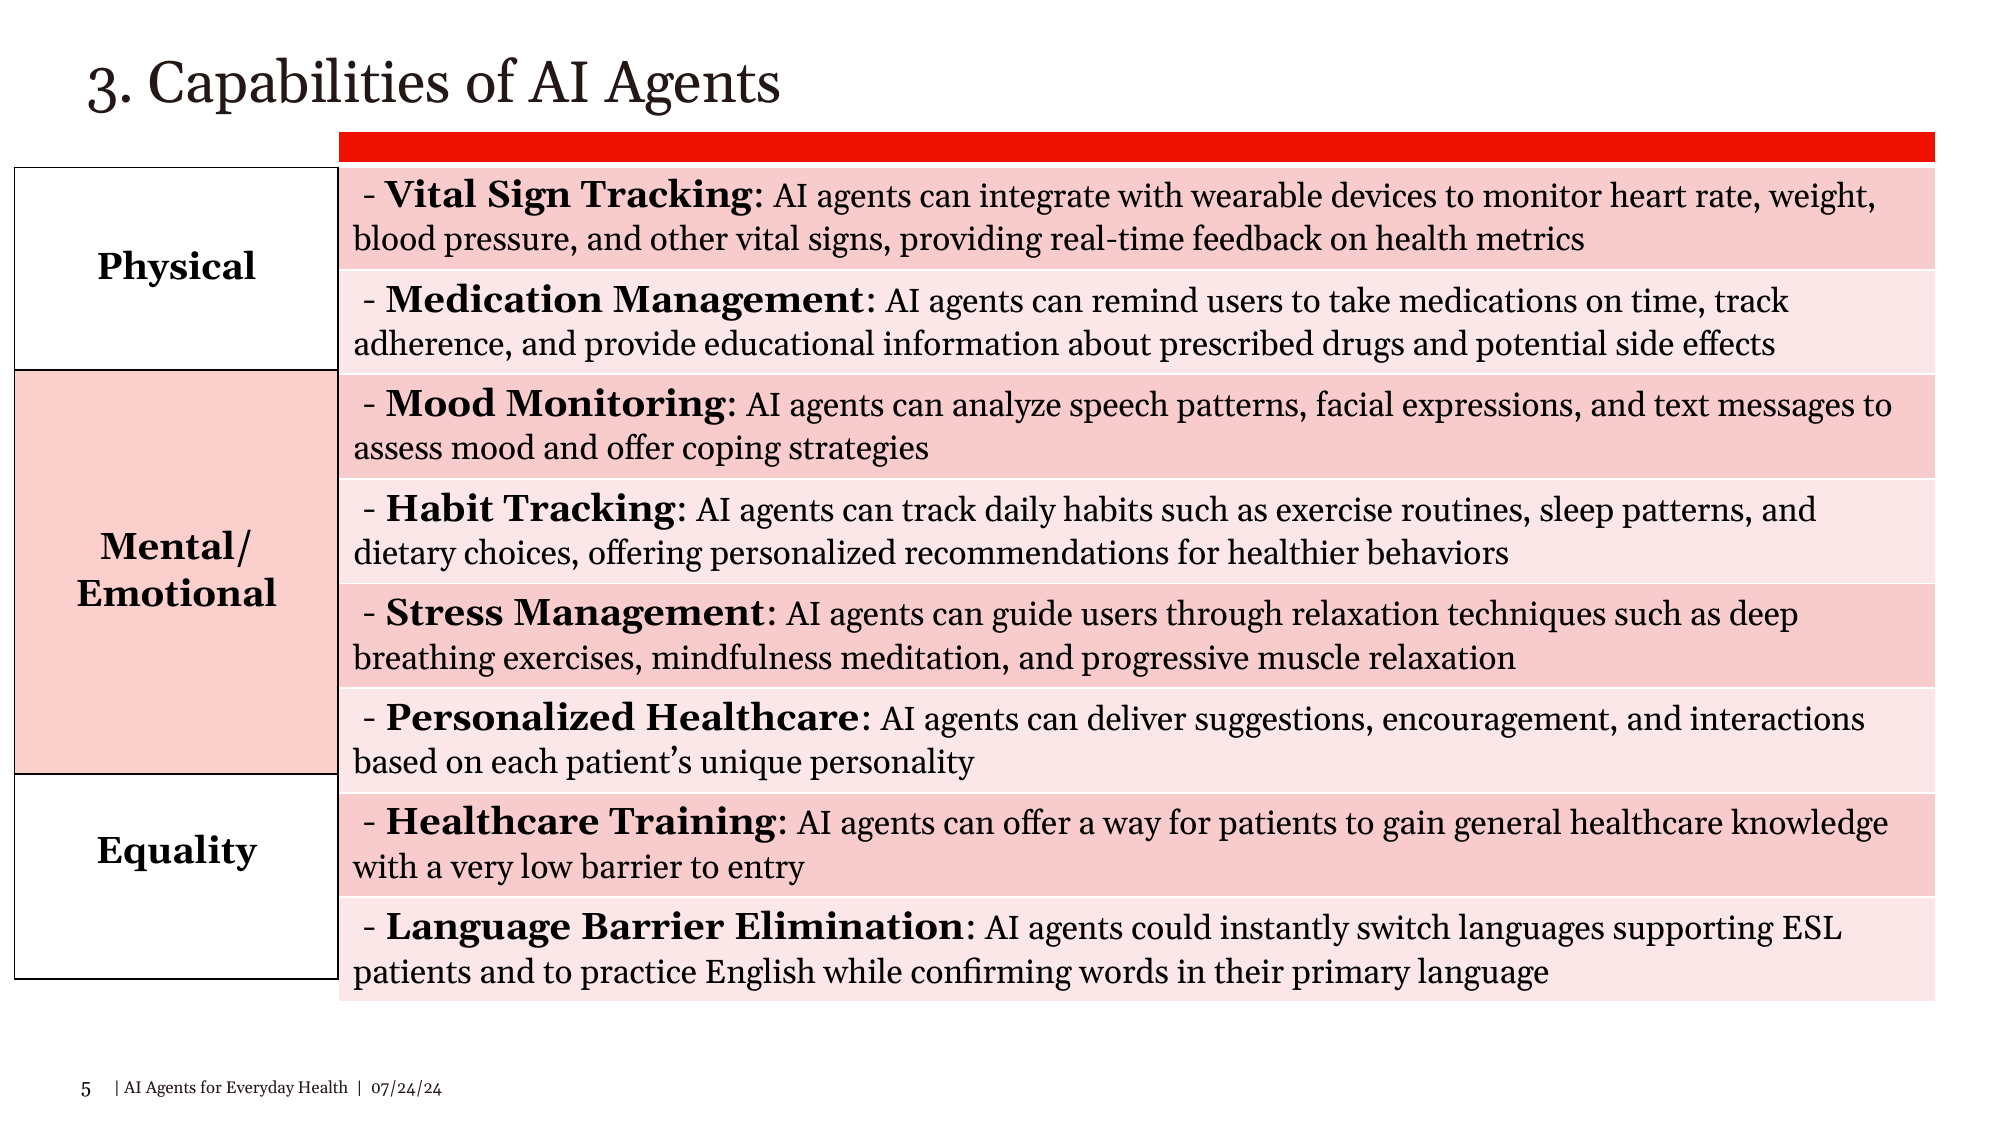

3. Capabilities of AI Agents
|  |
| --- |
| - Vital Sign Tracking: AI agents can integrate with wearable devices to monitor heart rate, weight, blood pressure, and other vital signs, providing real-time feedback on health metrics |
| - Medication Management: AI agents can remind users to take medications on time, track adherence, and provide educational information about prescribed drugs and potential side effects |
| - Mood Monitoring: AI agents can analyze speech patterns, facial expressions, and text messages to assess mood and offer coping strategies |
| - Habit Tracking: AI agents can track daily habits such as exercise routines, sleep patterns, and dietary choices, offering personalized recommendations for healthier behaviors |
| - Stress Management: AI agents can guide users through relaxation techniques such as deep breathing exercises, mindfulness meditation, and progressive muscle relaxation |
| - Personalized Healthcare: AI agents can deliver suggestions, encouragement, and interactions based on each patient’s unique personality |
| - Healthcare Training: AI agents can offer a way for patients to gain general healthcare knowledge with a very low barrier to entry |
| - Language Barrier Elimination: AI agents could instantly switch languages supporting ESL patients and to practice English while confirming words in their primary language |
| Physical |
| --- |
| Mental/ Emotional |
| Equality |
5
  | AI Agents for Everyday Health  |  07/24/24